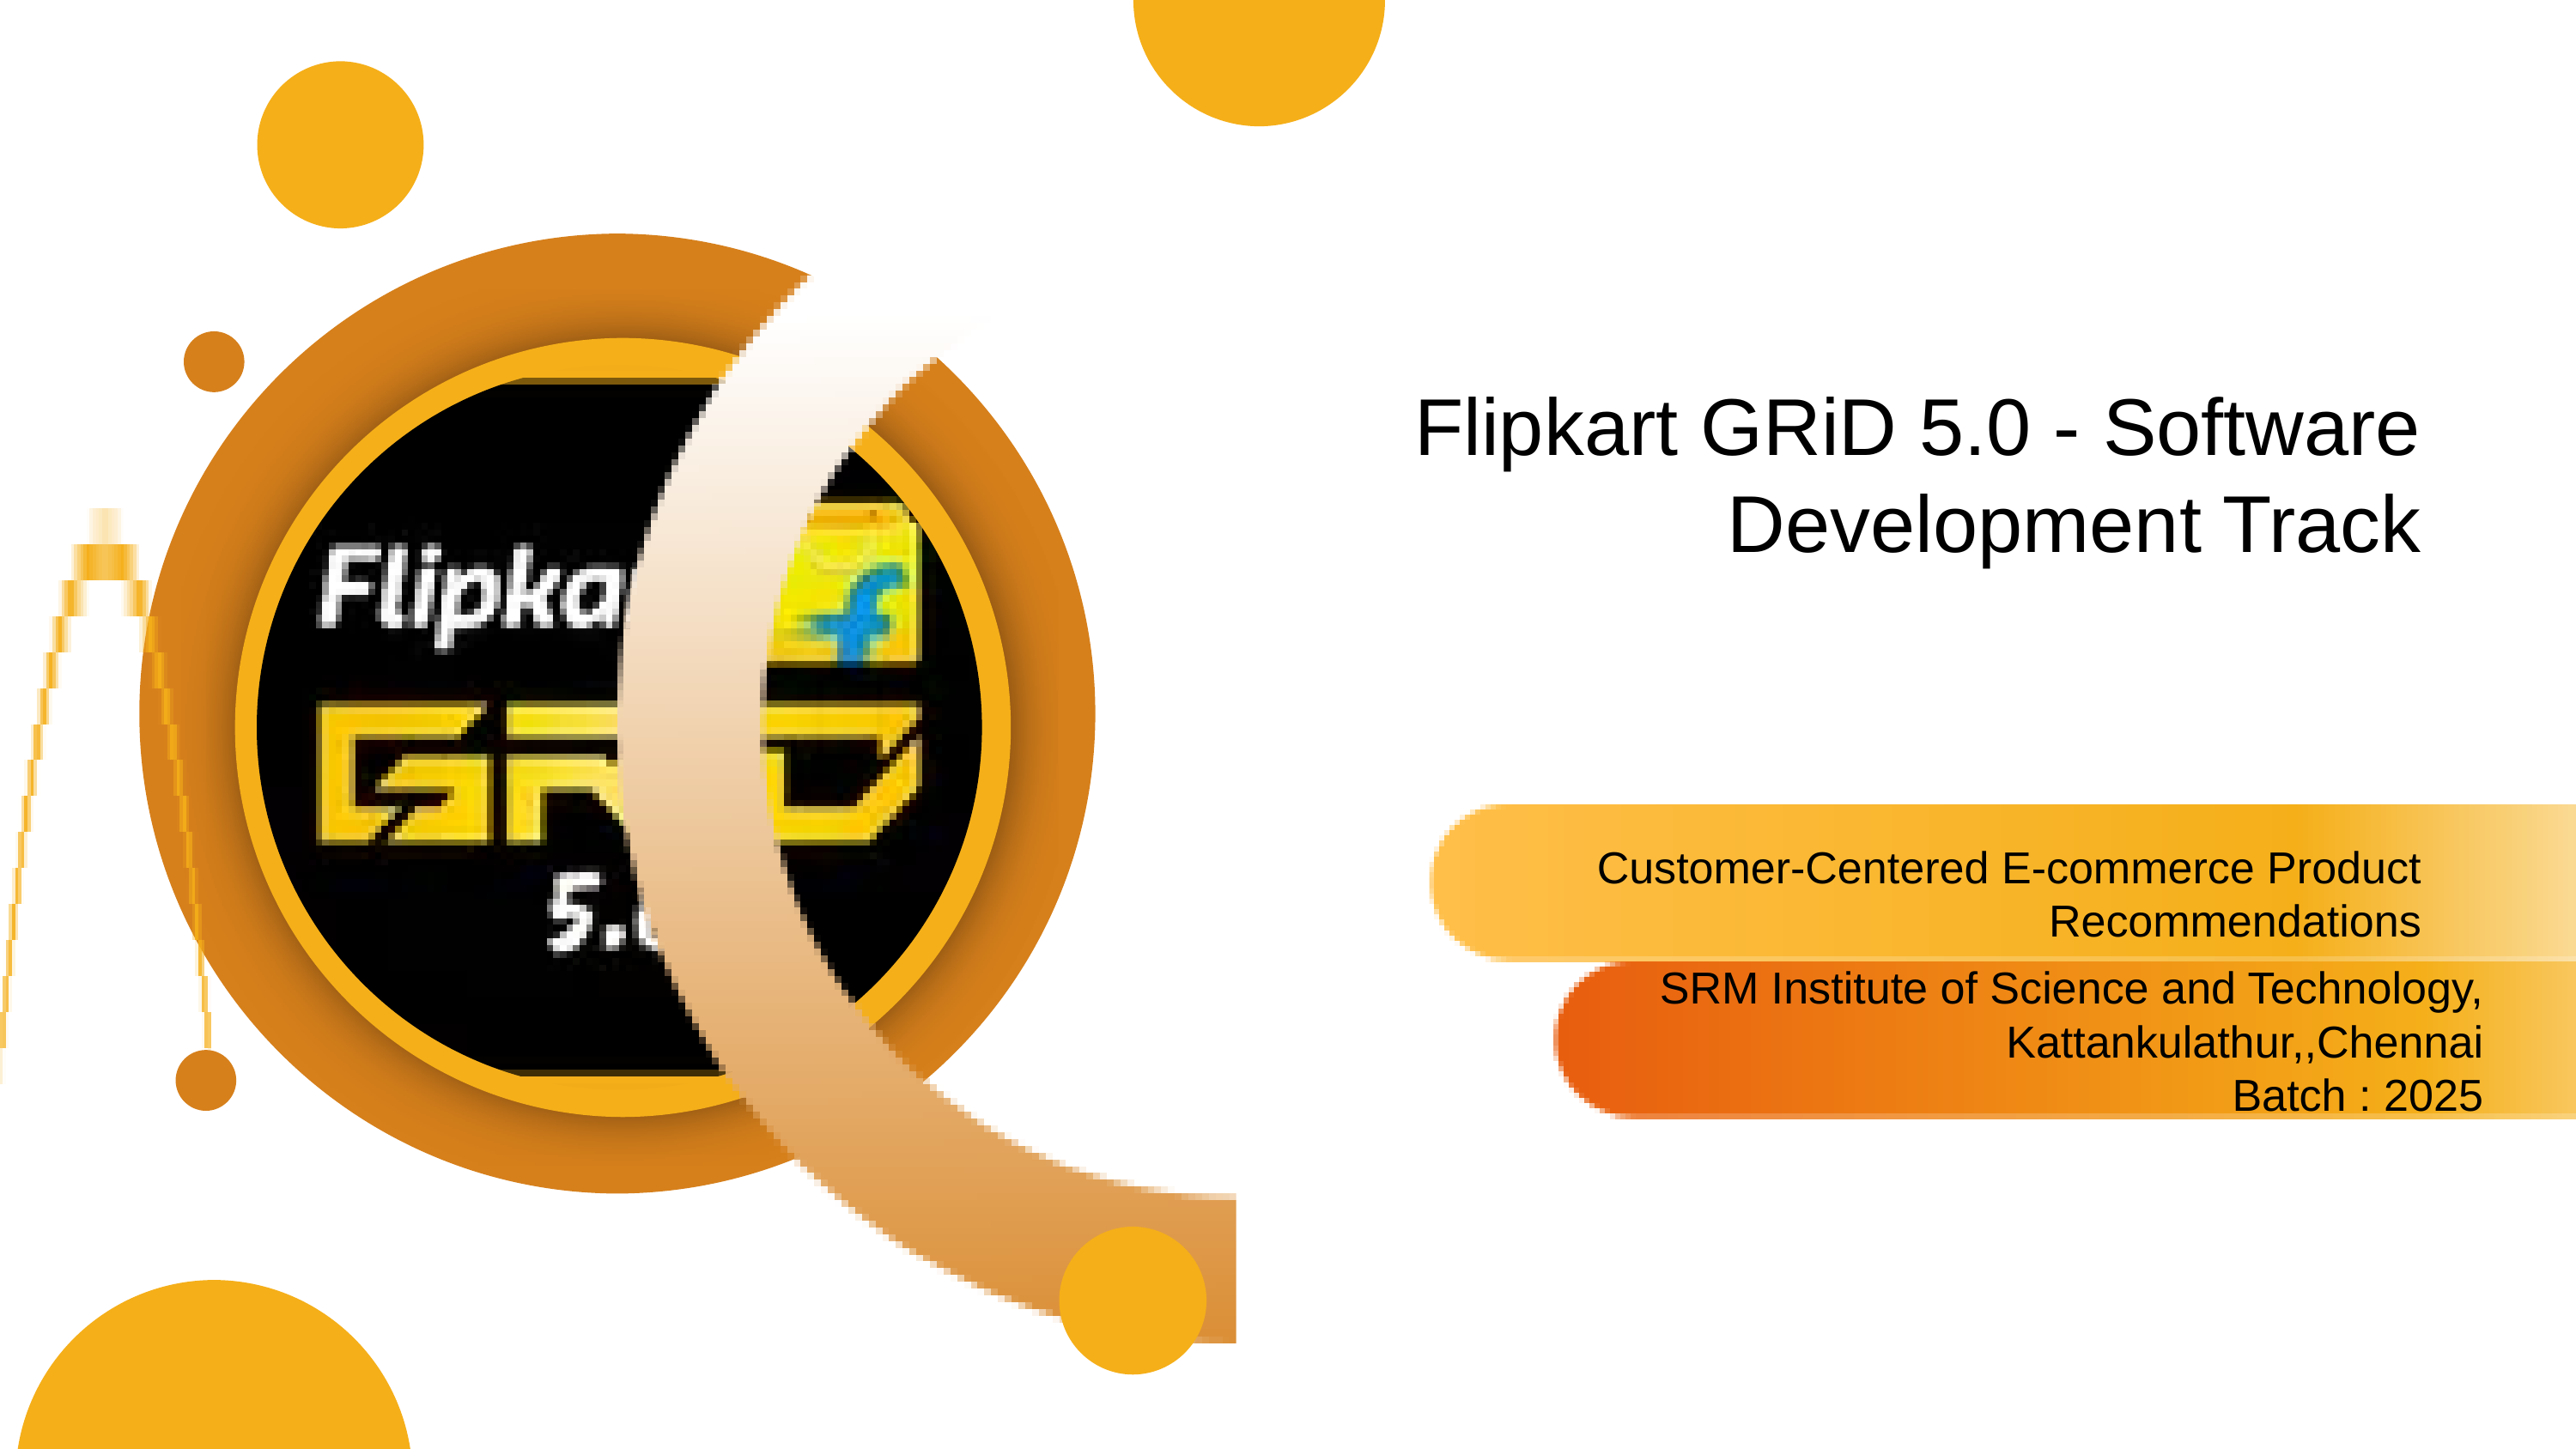

Flipkart GRiD 5.0 - Software Development Track

Customer-Centered E-commerce Product Recommendations

SRM Institute of Science and Technology, Kattankulathur,,Chennai
Batch : 2025